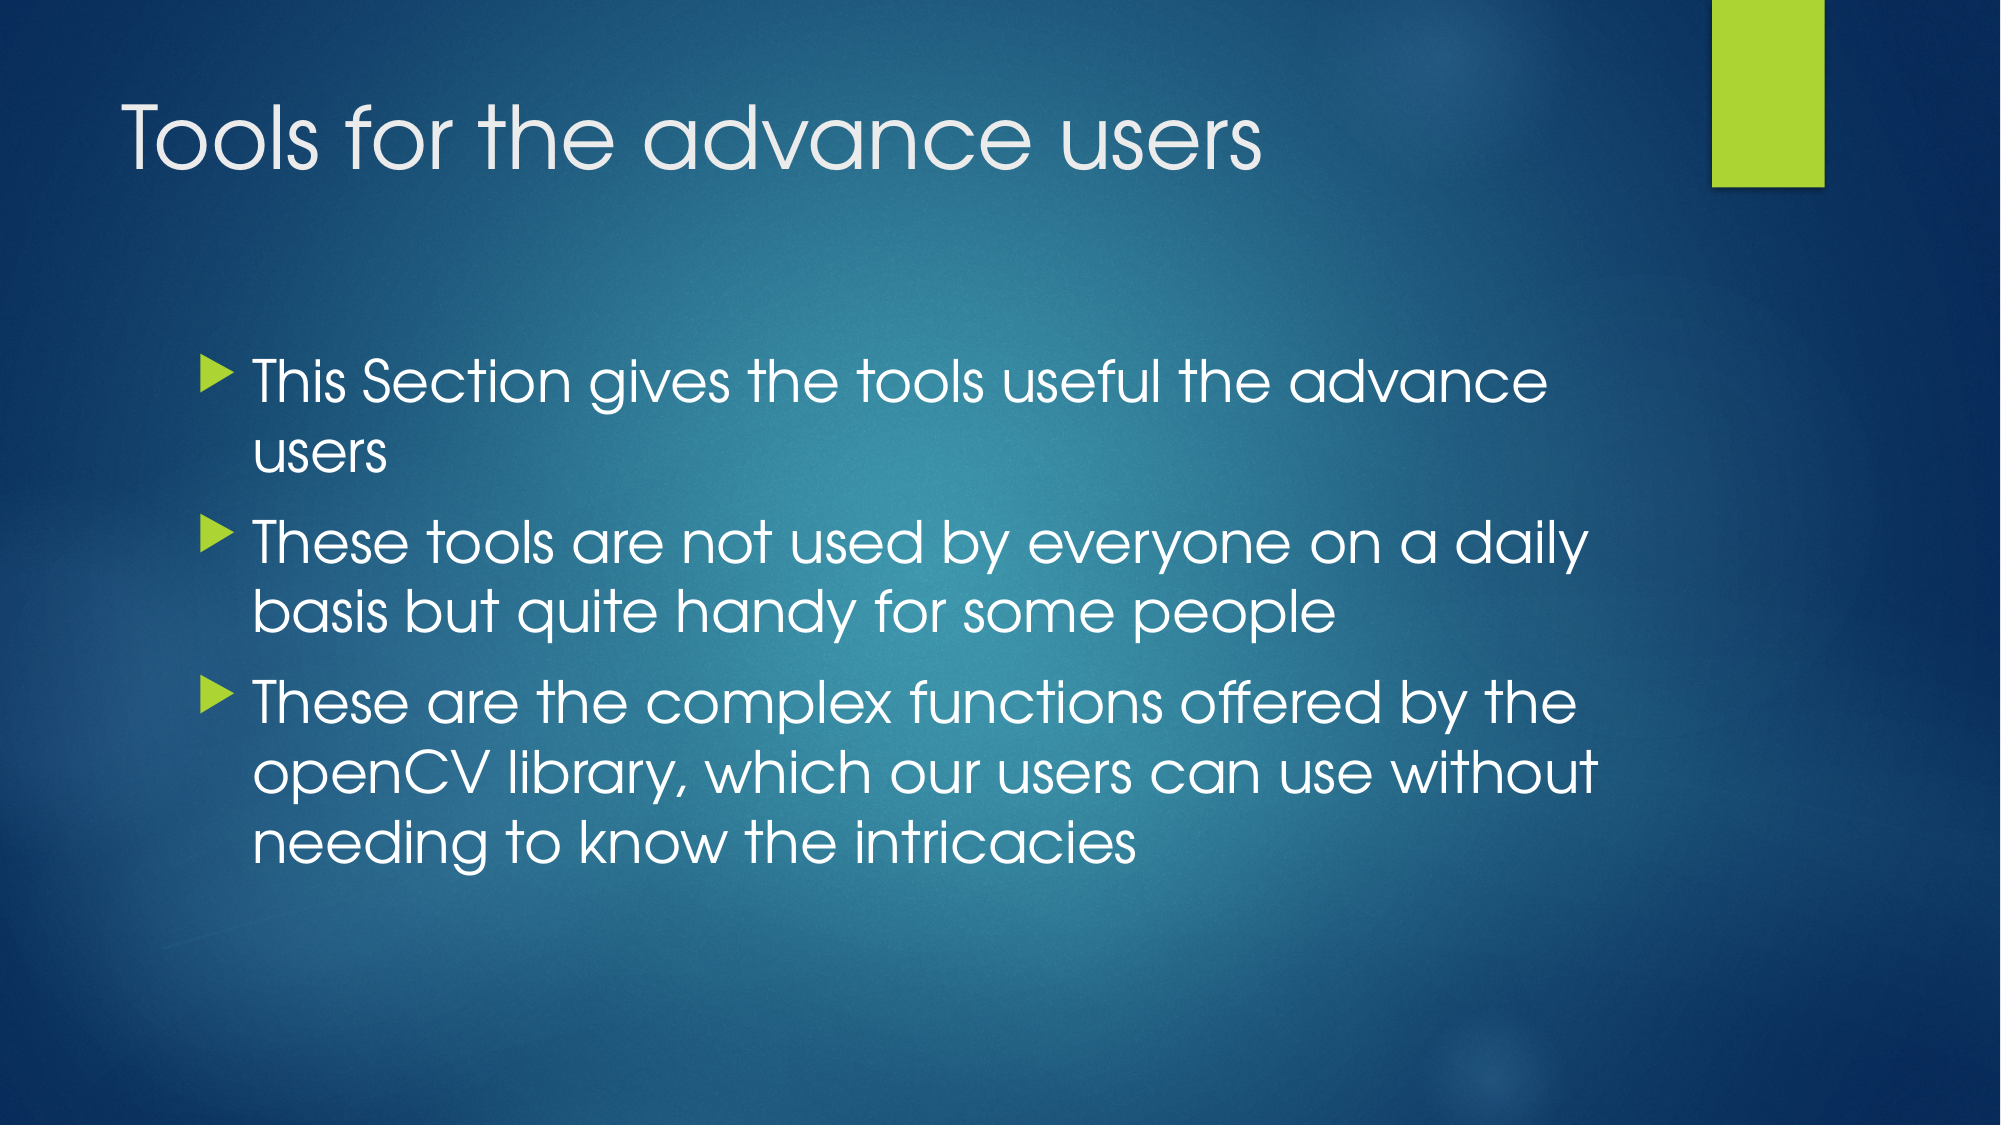

# Tools for the advance users
This Section gives the tools useful the advance users
These tools are not used by everyone on a daily basis but quite handy for some people
These are the complex functions offered by the openCV library, which our users can use without needing to know the intricacies